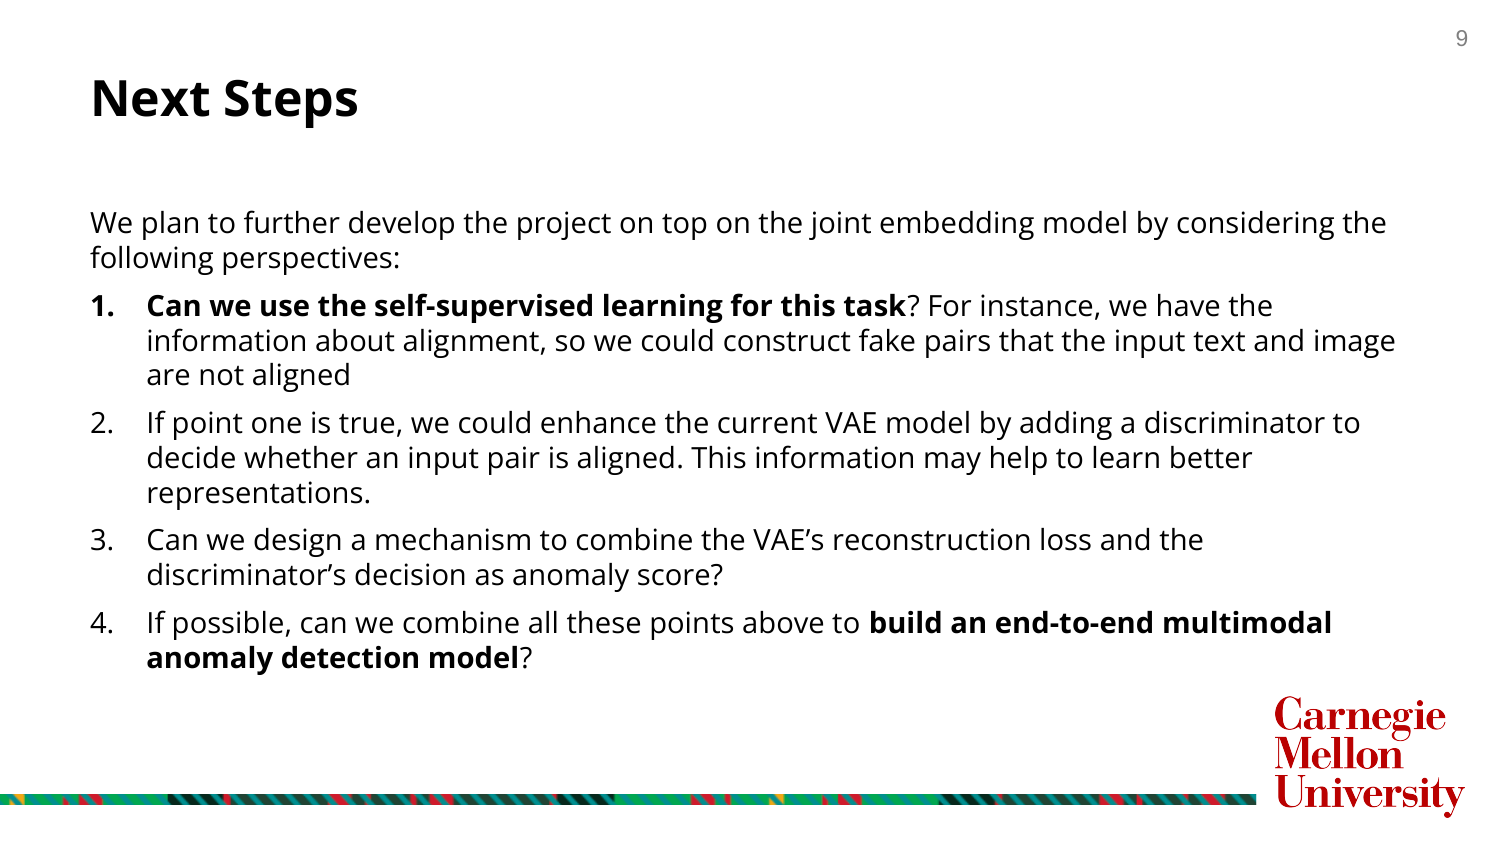

# Next Steps
We plan to further develop the project on top on the joint embedding model by considering the following perspectives:
Can we use the self-supervised learning for this task? For instance, we have the information about alignment, so we could construct fake pairs that the input text and image are not aligned
If point one is true, we could enhance the current VAE model by adding a discriminator to decide whether an input pair is aligned. This information may help to learn better representations.
Can we design a mechanism to combine the VAE’s reconstruction loss and the discriminator’s decision as anomaly score?
If possible, can we combine all these points above to build an end-to-end multimodal anomaly detection model?